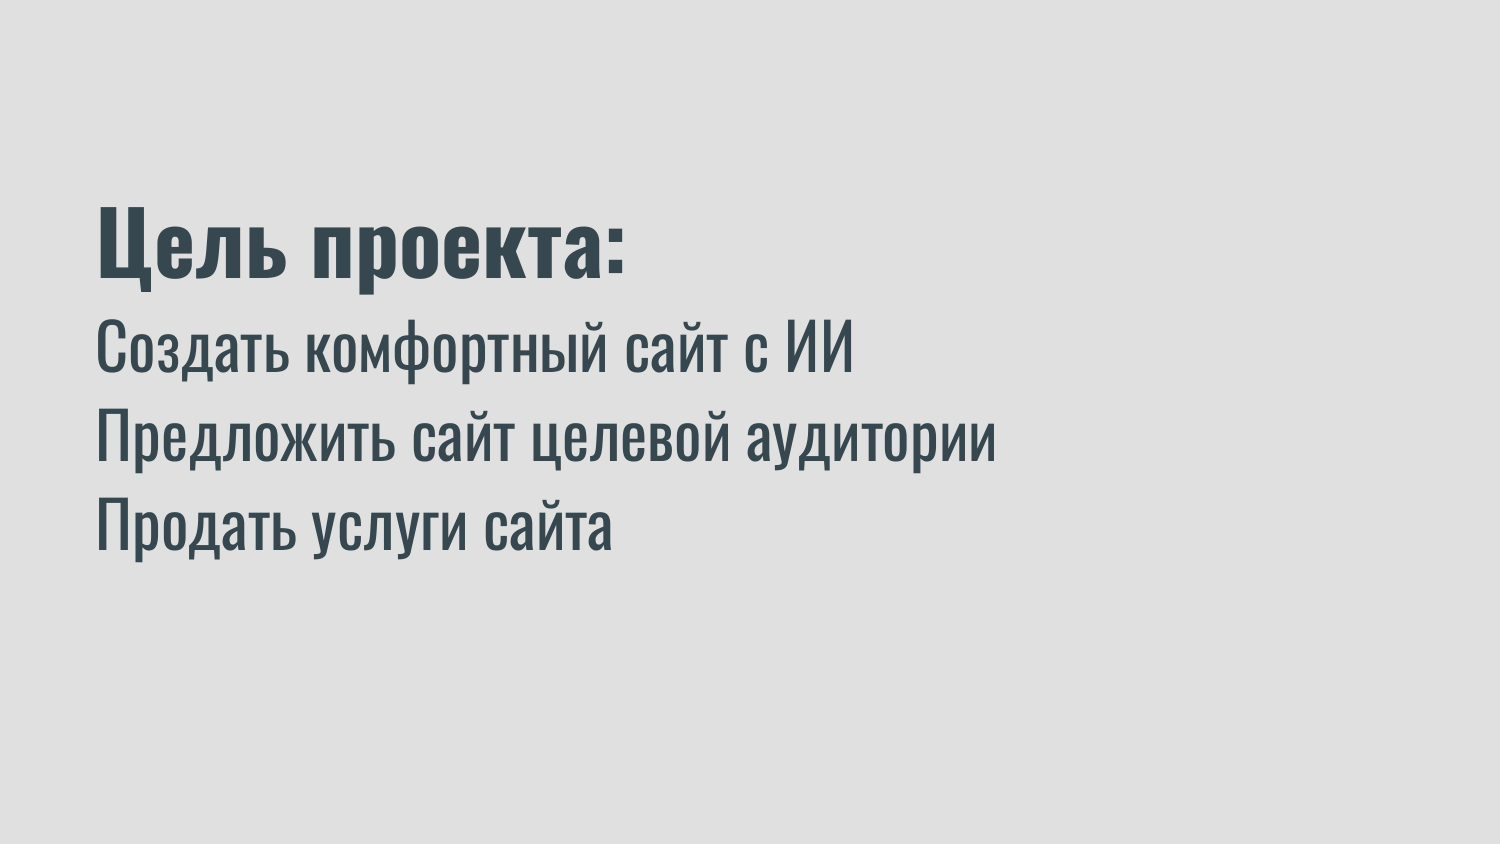

# Цель проекта:
Создать комфортный сайт с ИИ
Предложить сайт целевой аудитории
Продать услуги сайта